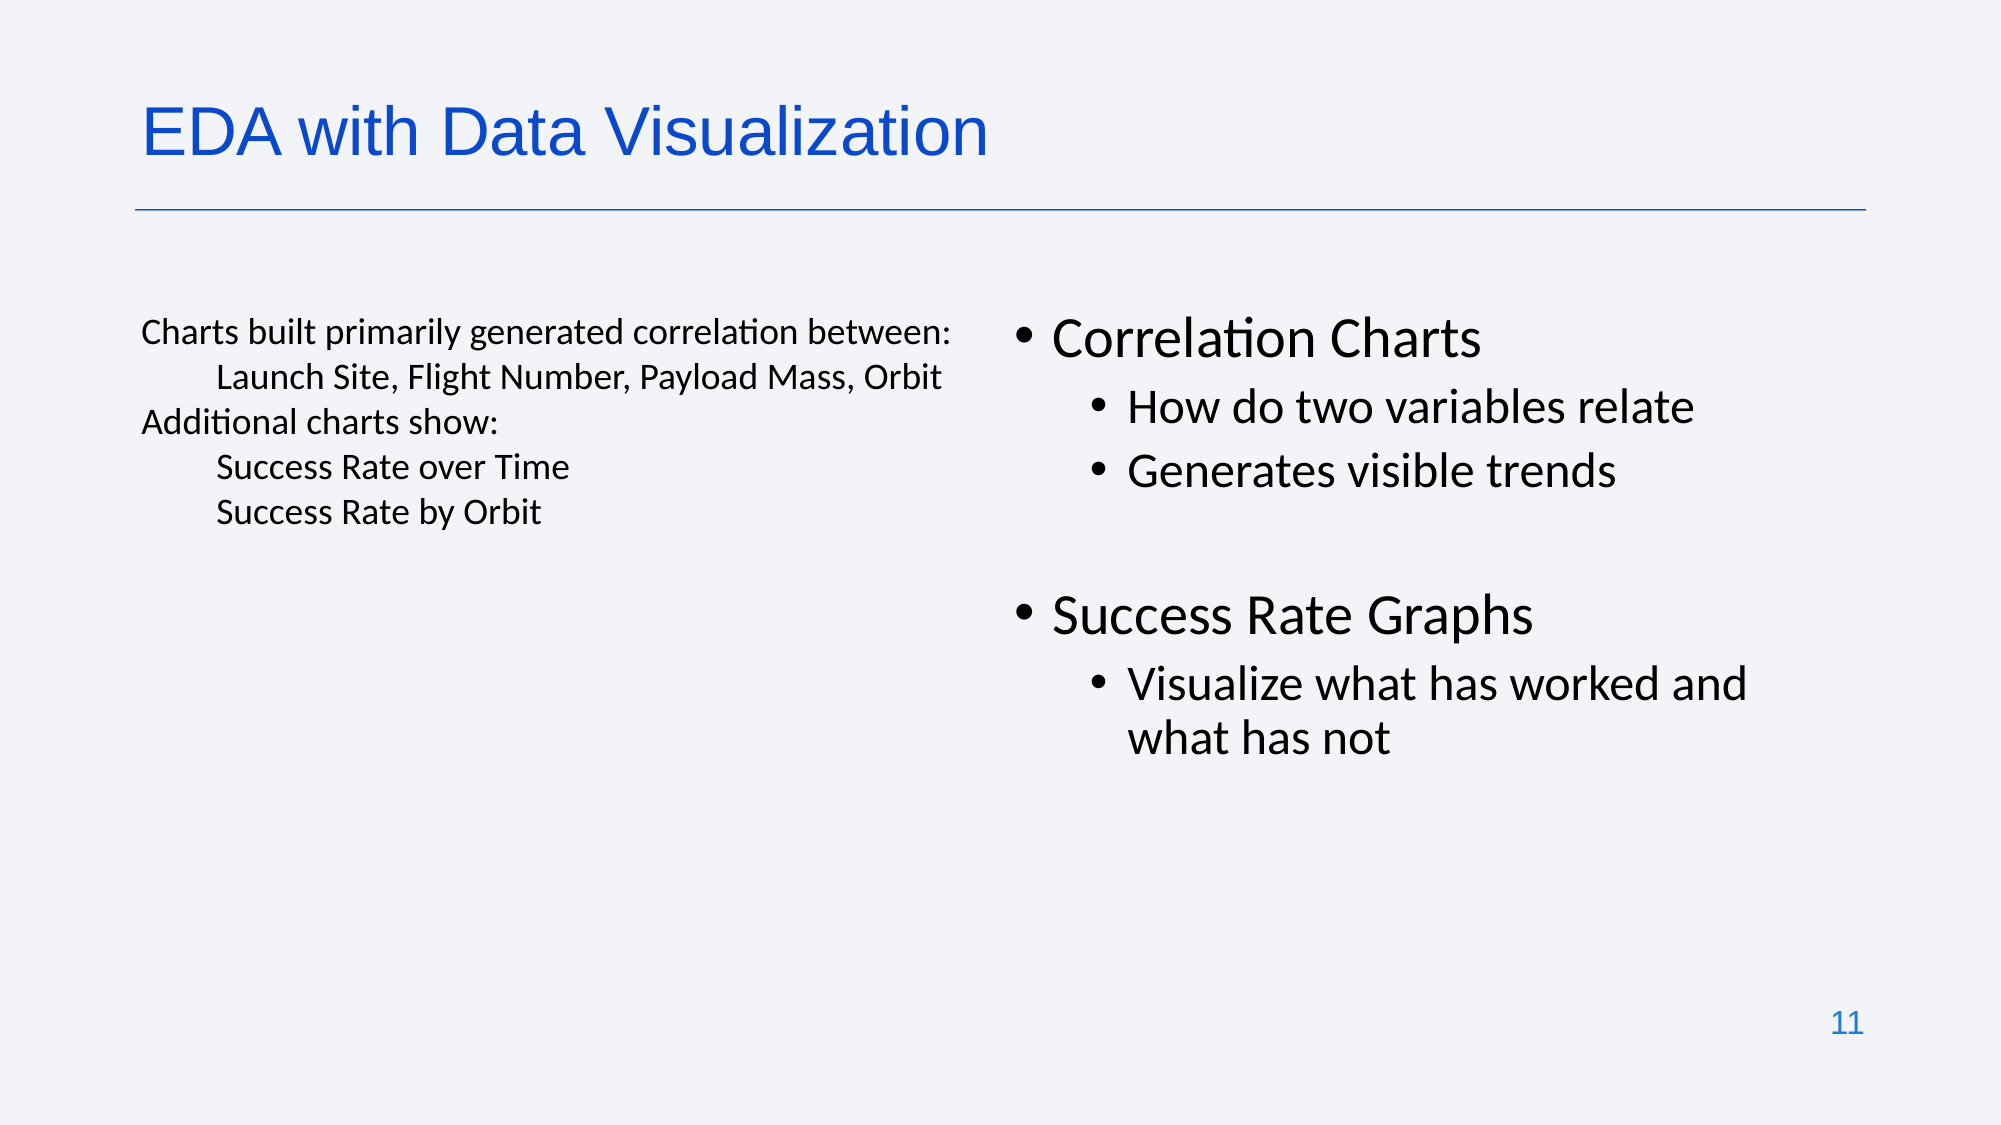

EDA with Data Visualization
Charts built primarily generated correlation between:
Launch Site, Flight Number, Payload Mass, Orbit
Additional charts show:
Success Rate over Time
Success Rate by Orbit
Correlation Charts
How do two variables relate
Generates visible trends

Success Rate Graphs
Visualize what has worked and what has not

11